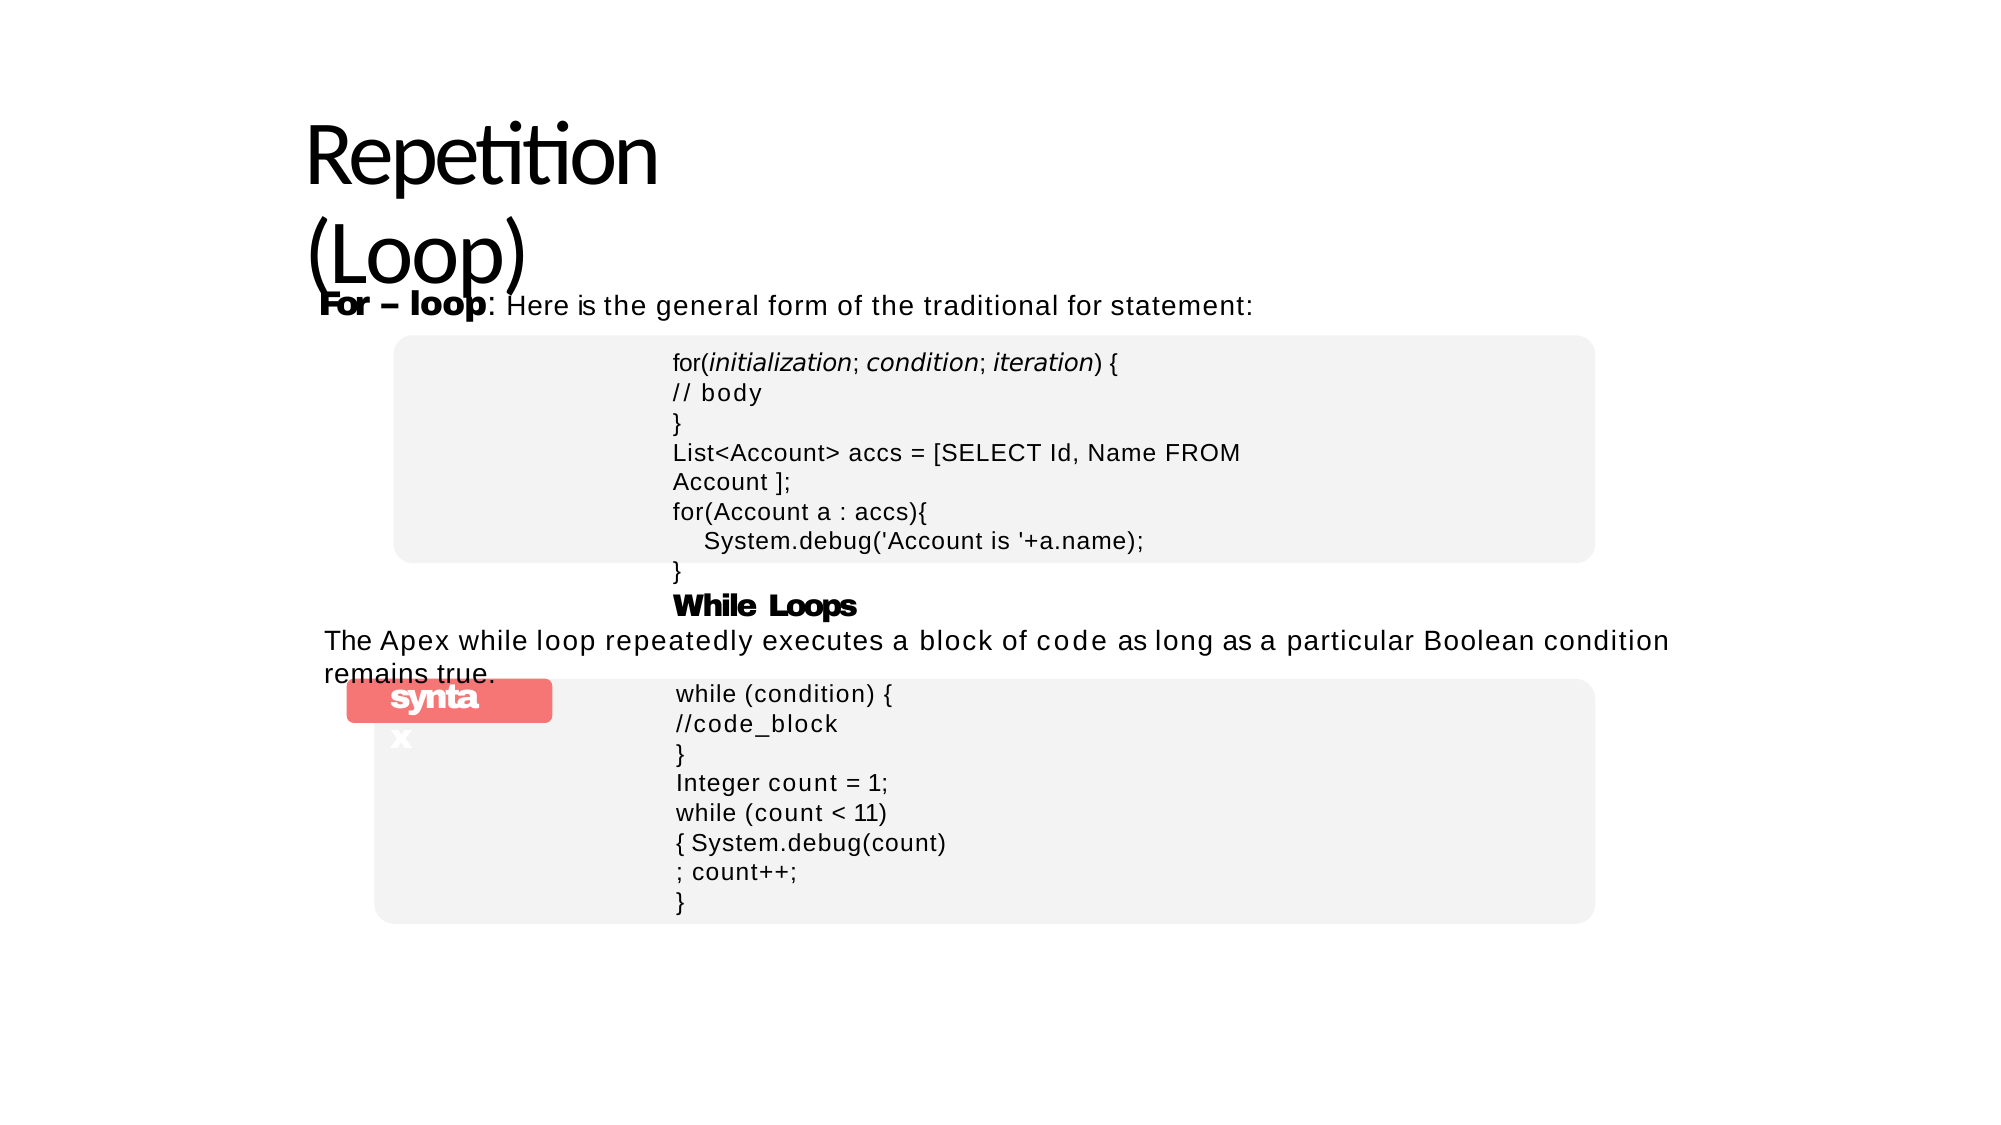

# Repetition (Loop)
For – loop: Here is the general form of the traditional for statement:
for(initialization; condition; iteration) {
// body
}
List<Account> accs = [SELECT Id, Name FROM Account ];
for(Account a : accs){
    System.debug('Account is '+a.name);
}
While Loops
The Apex while loop repeatedly executes a block of code as long as a particular Boolean condition remains true.

syntax
while (condition) {
//code_block
}
Integer count = 1; while (count < 11) { System.debug(count); count++;
}